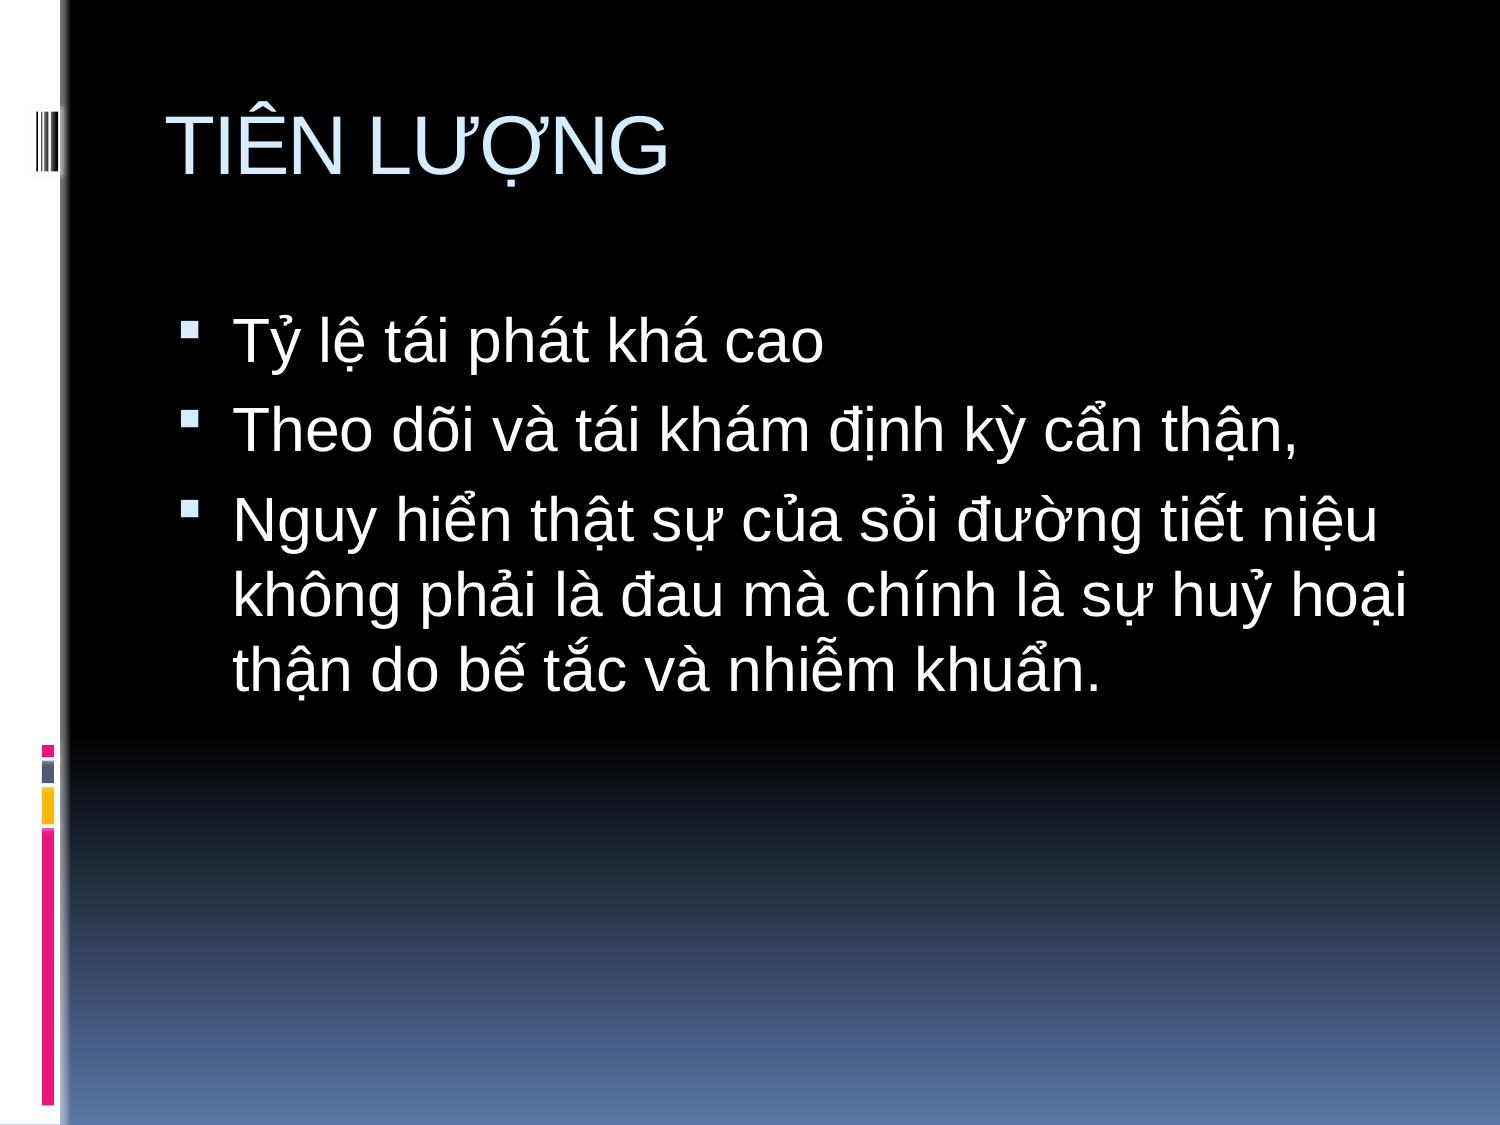

# TIÊN LƯỢNG
Tỷ lệ tái phát khá cao
Theo dõi và tái khám định kỳ cẩn thận,
Nguy hiển thật sự của sỏi đường tiết niệu không phải là đau mà chính là sự huỷ hoại thận do bế tắc và nhiễm khuẩn.